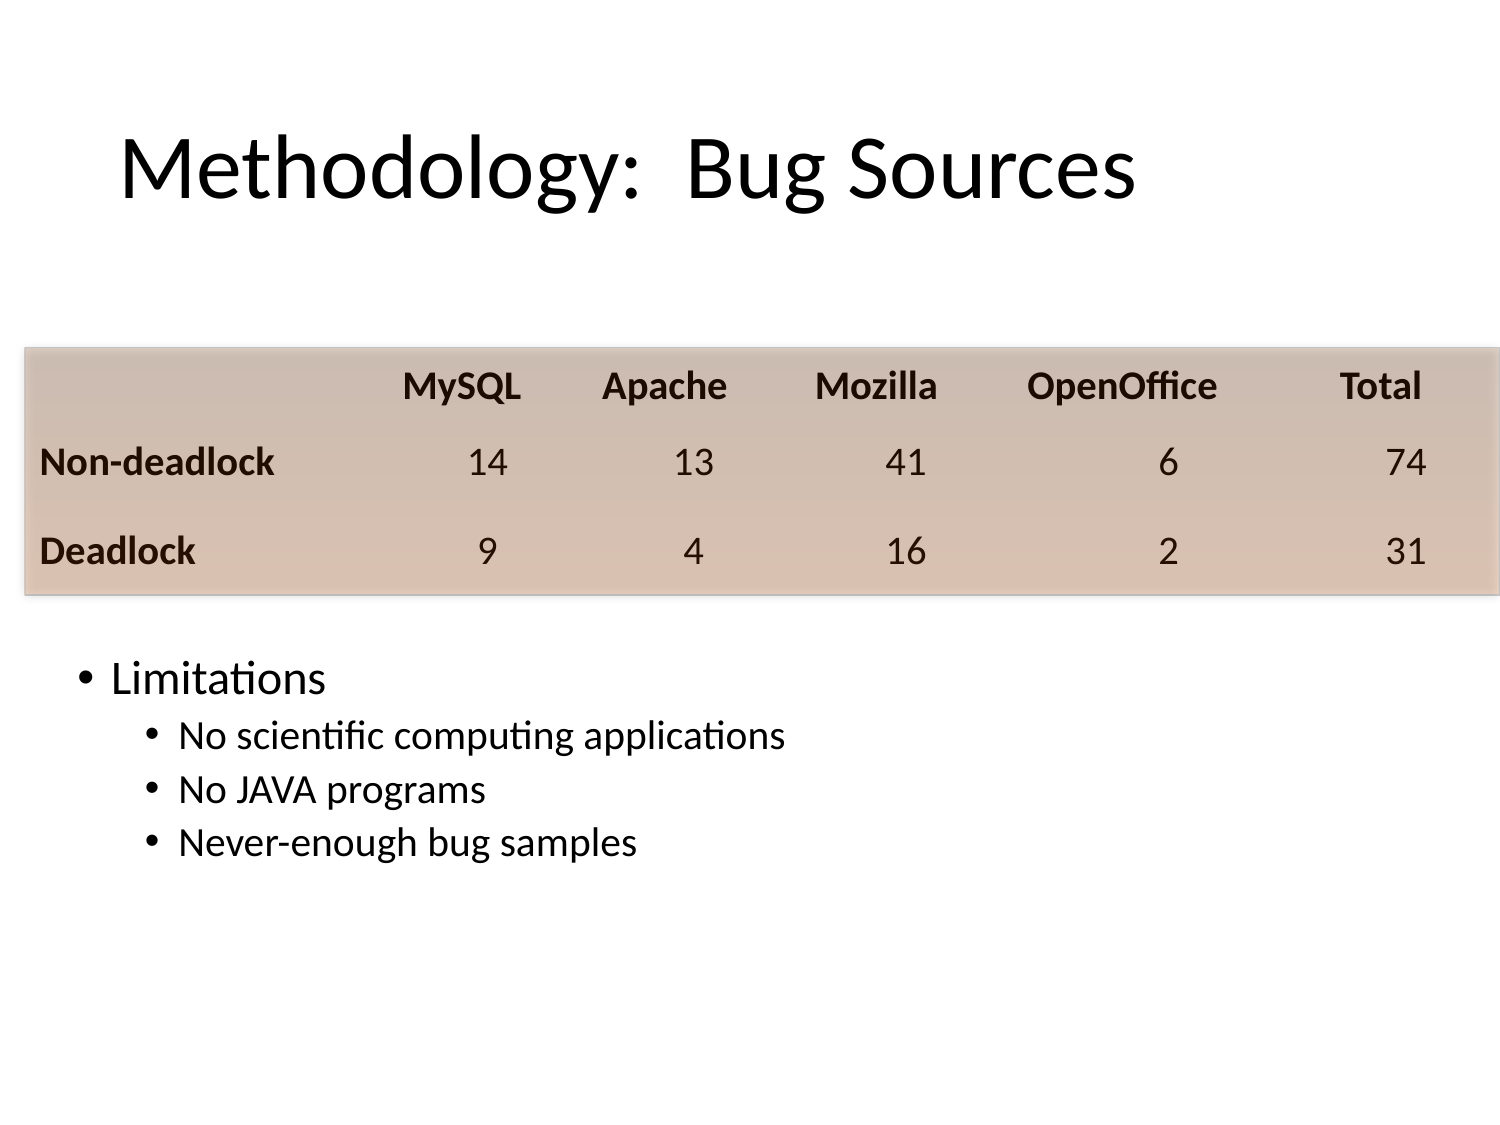

# Methodology:  Bug Sources

MySQL

Apache
Mozilla

OpenOffice
Total

Non-deadlock
14
13
41
6
74

Deadlock
9
4
16
2
31

Limitations
No scientific computing applications
No JAVA programs
Never-enough bug samples